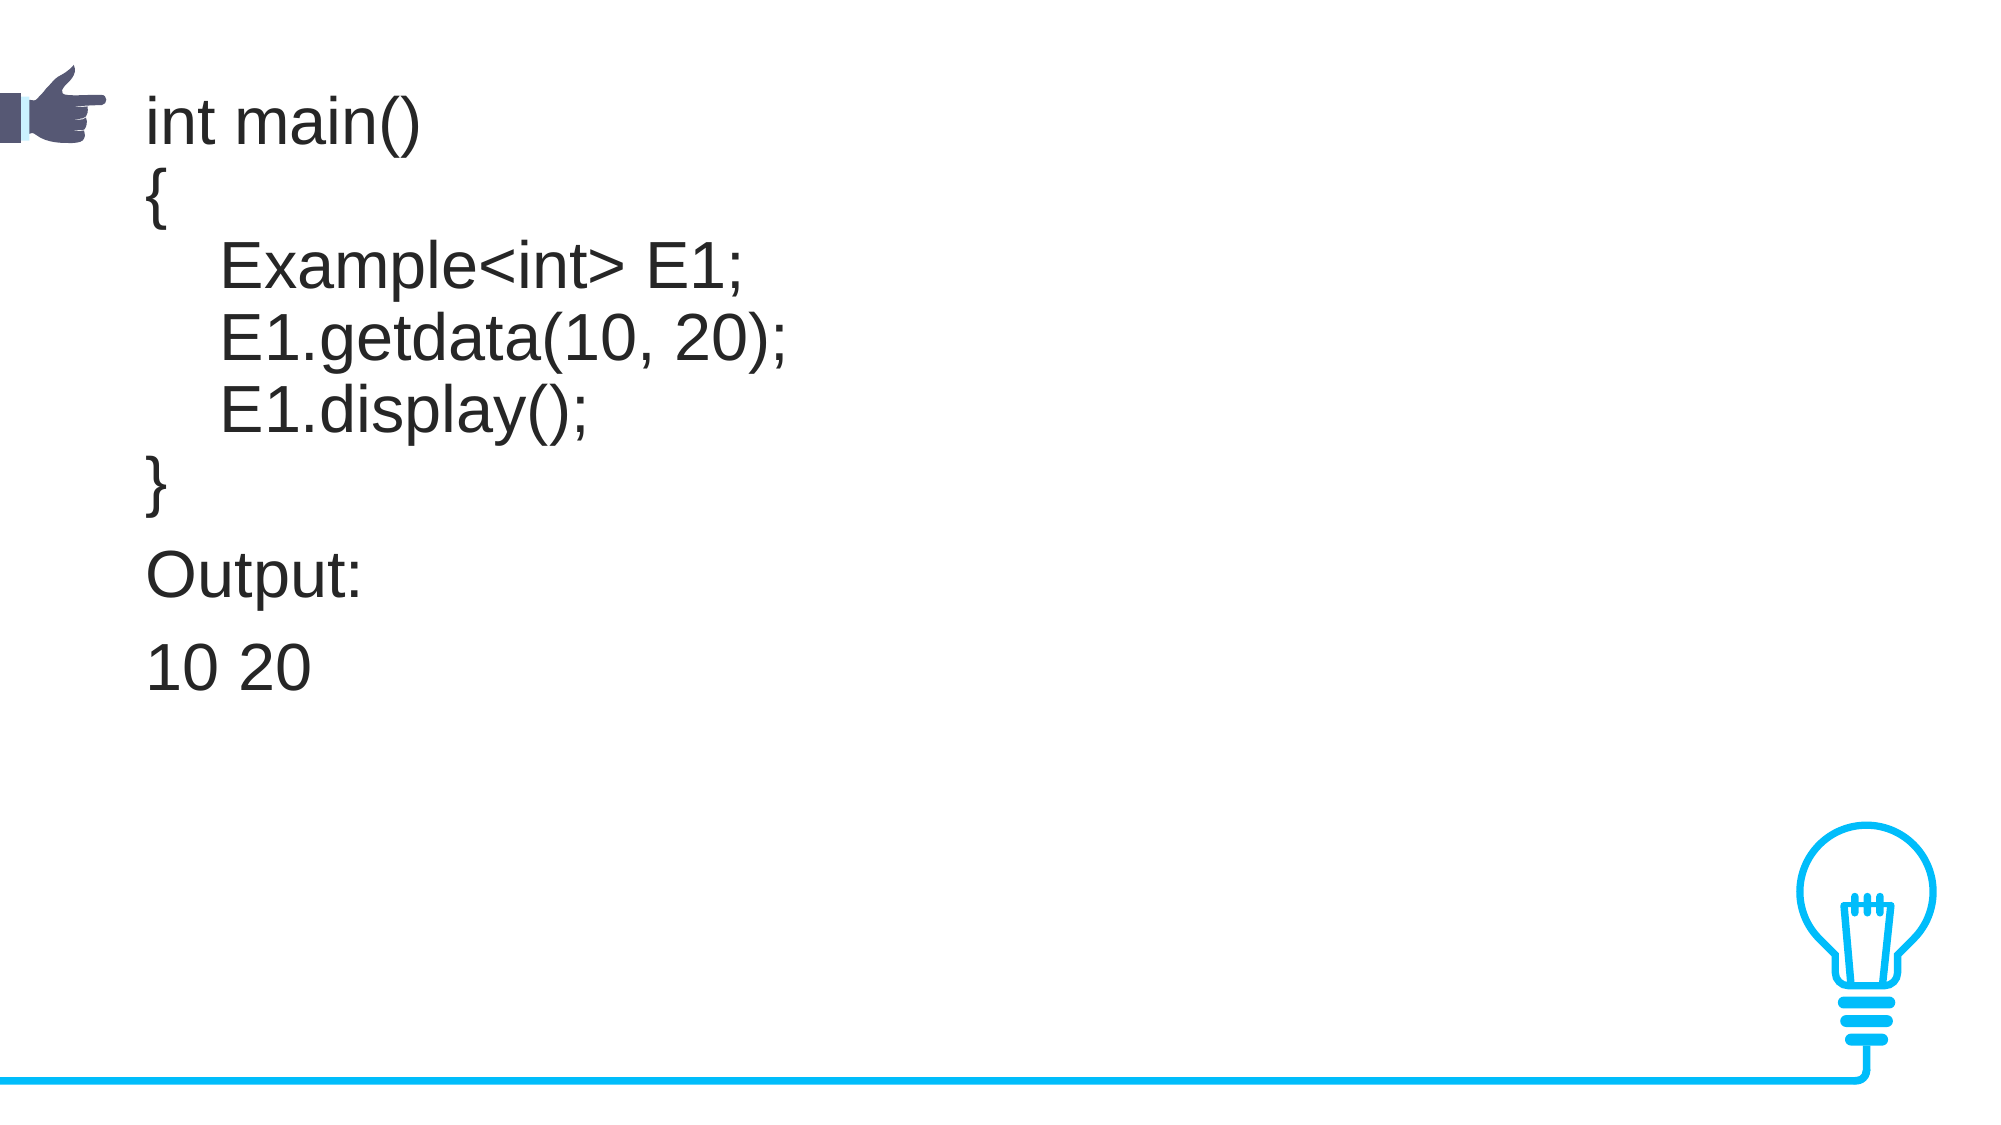

int main()
{
    Example<int> E1;
    E1.getdata(10, 20);
    E1.display();
}
Output:
10 20